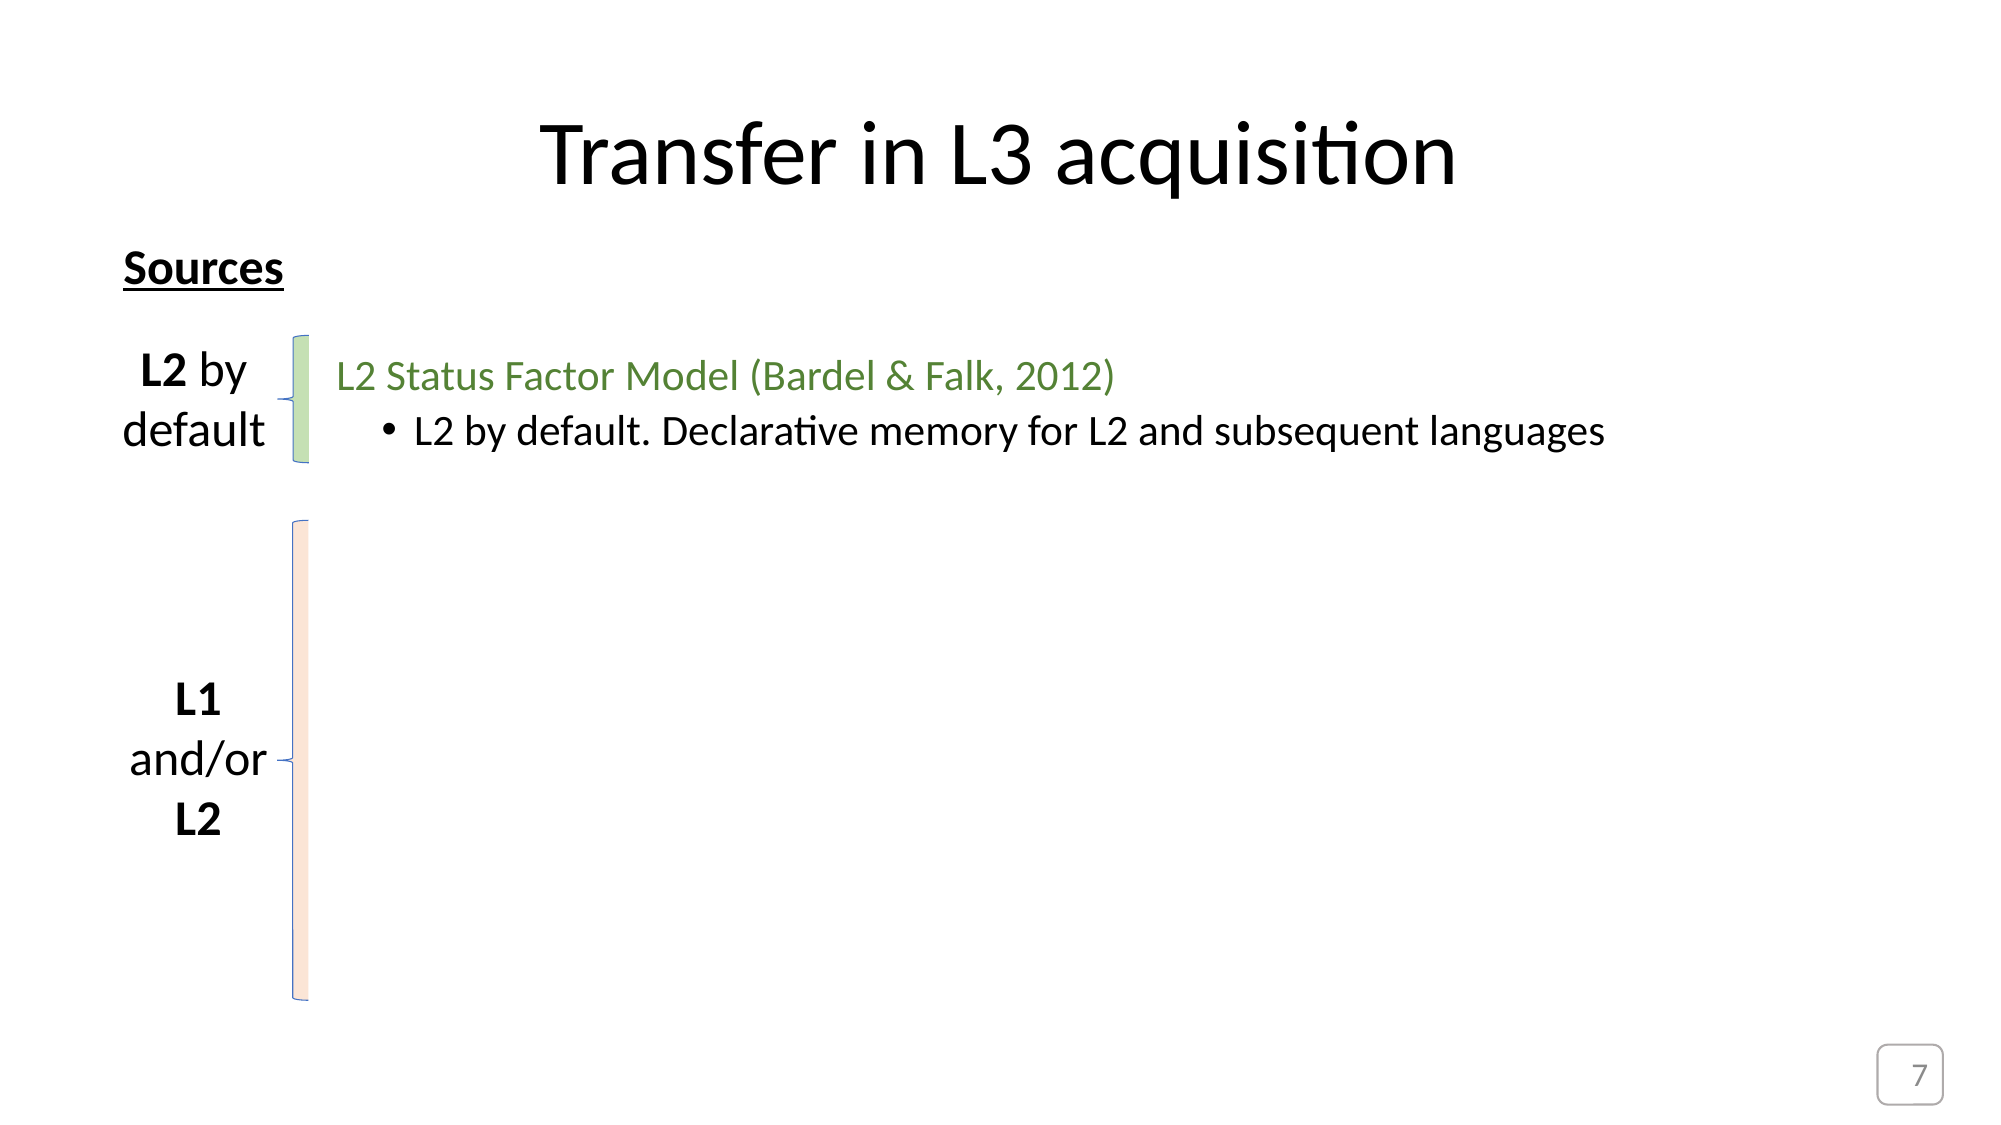

# Transfer in L3 acquisition
Sources
L2 by default

  L2 Status Factor Model (Bardel & Falk, 2012)
L2 by default. Declarative memory for L2 and subsequent languages

L1 and/or L2
7